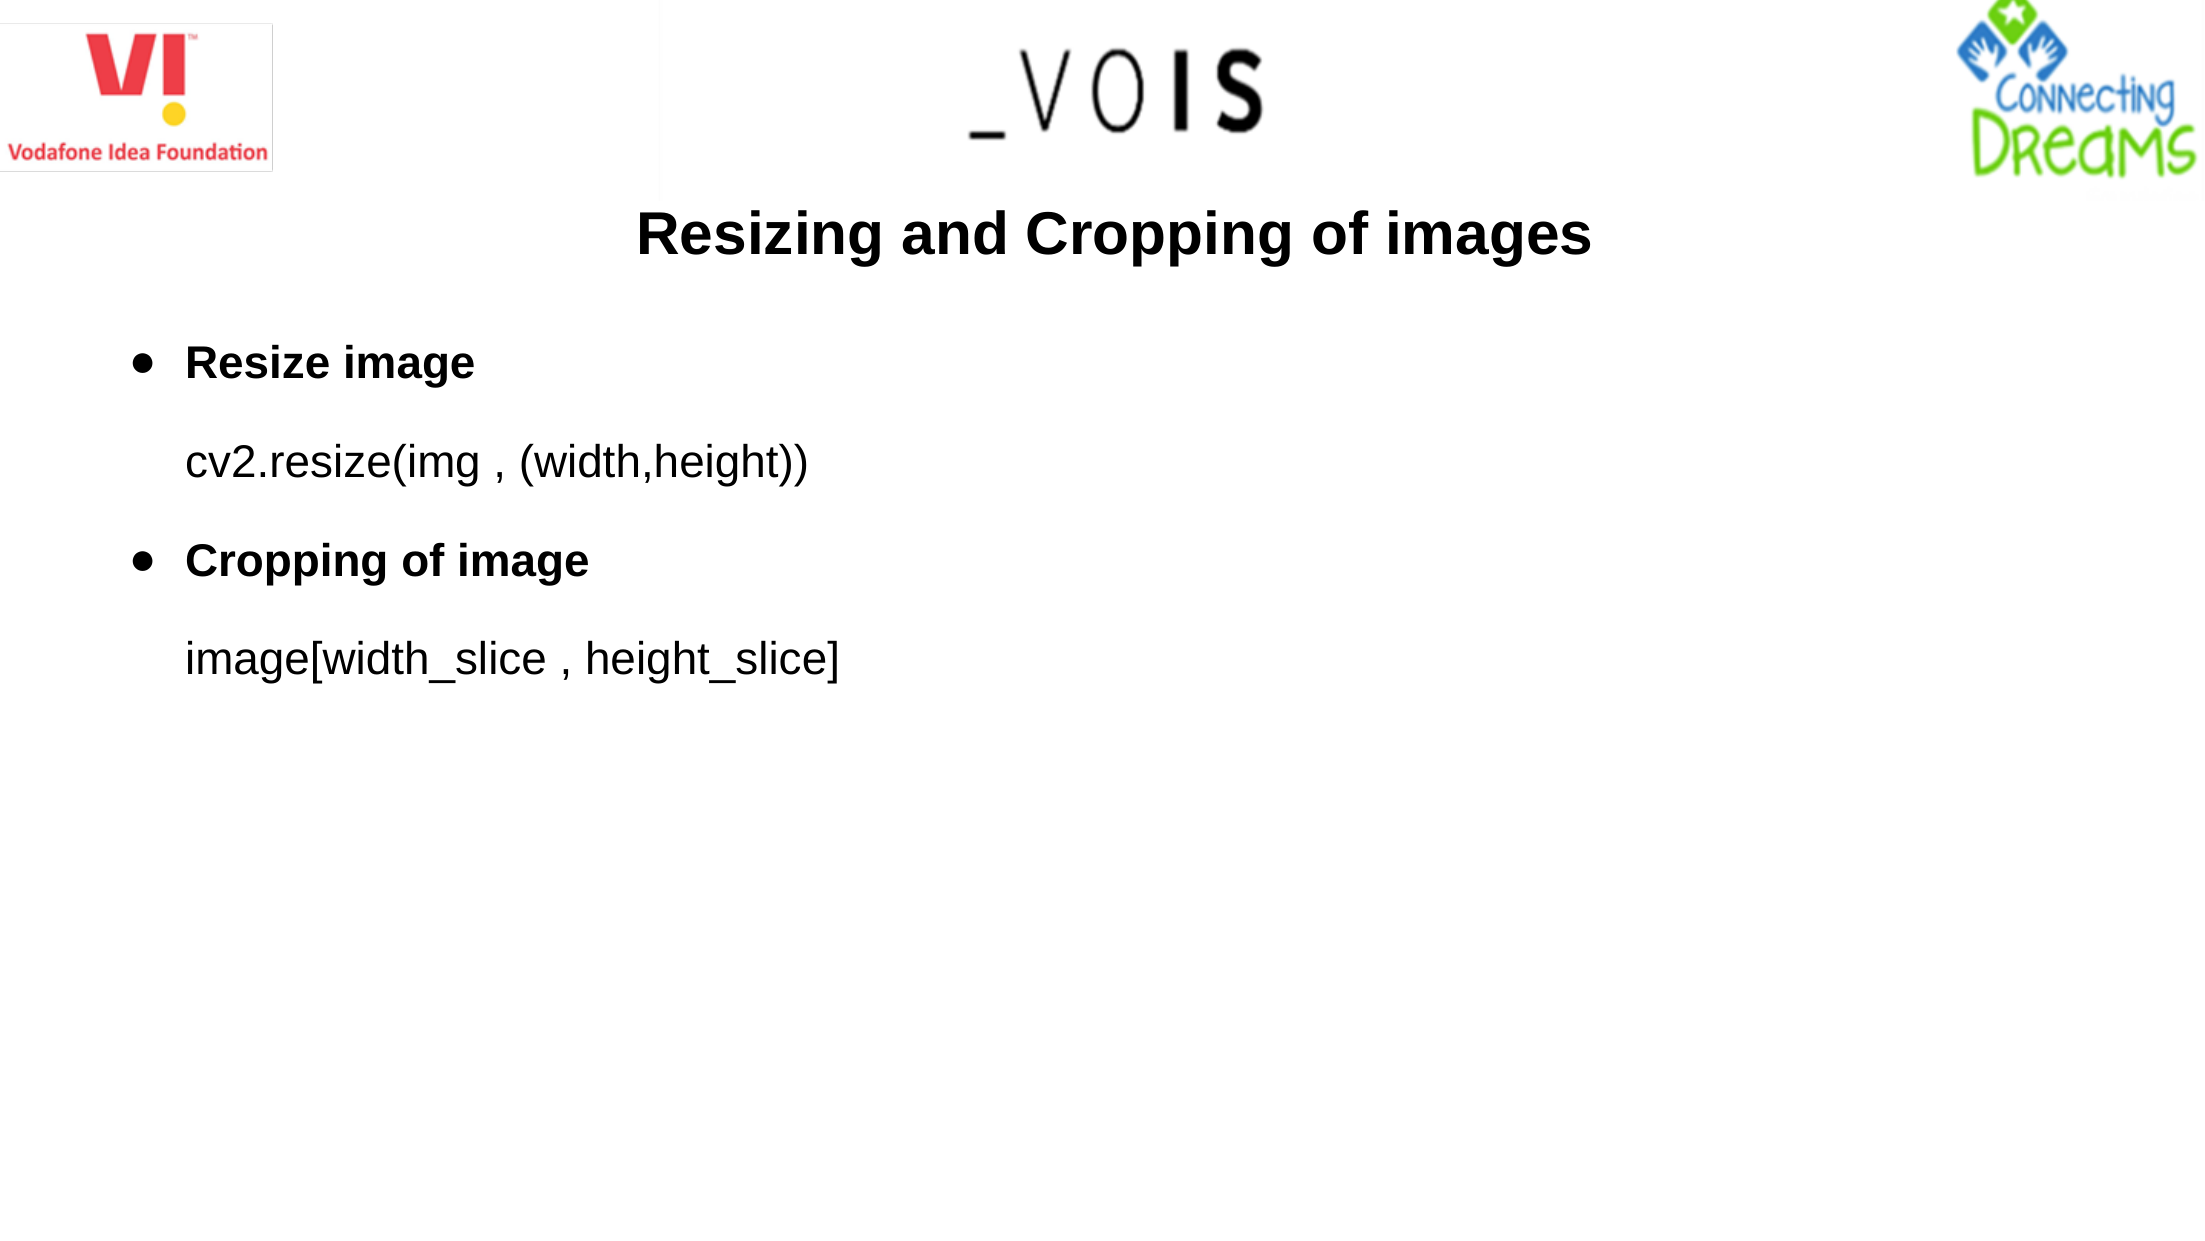

# Resizing and Cropping of images
Resize image

cv2.resize(img , (width,height))

Cropping of image

image[width_slice , height_slice]